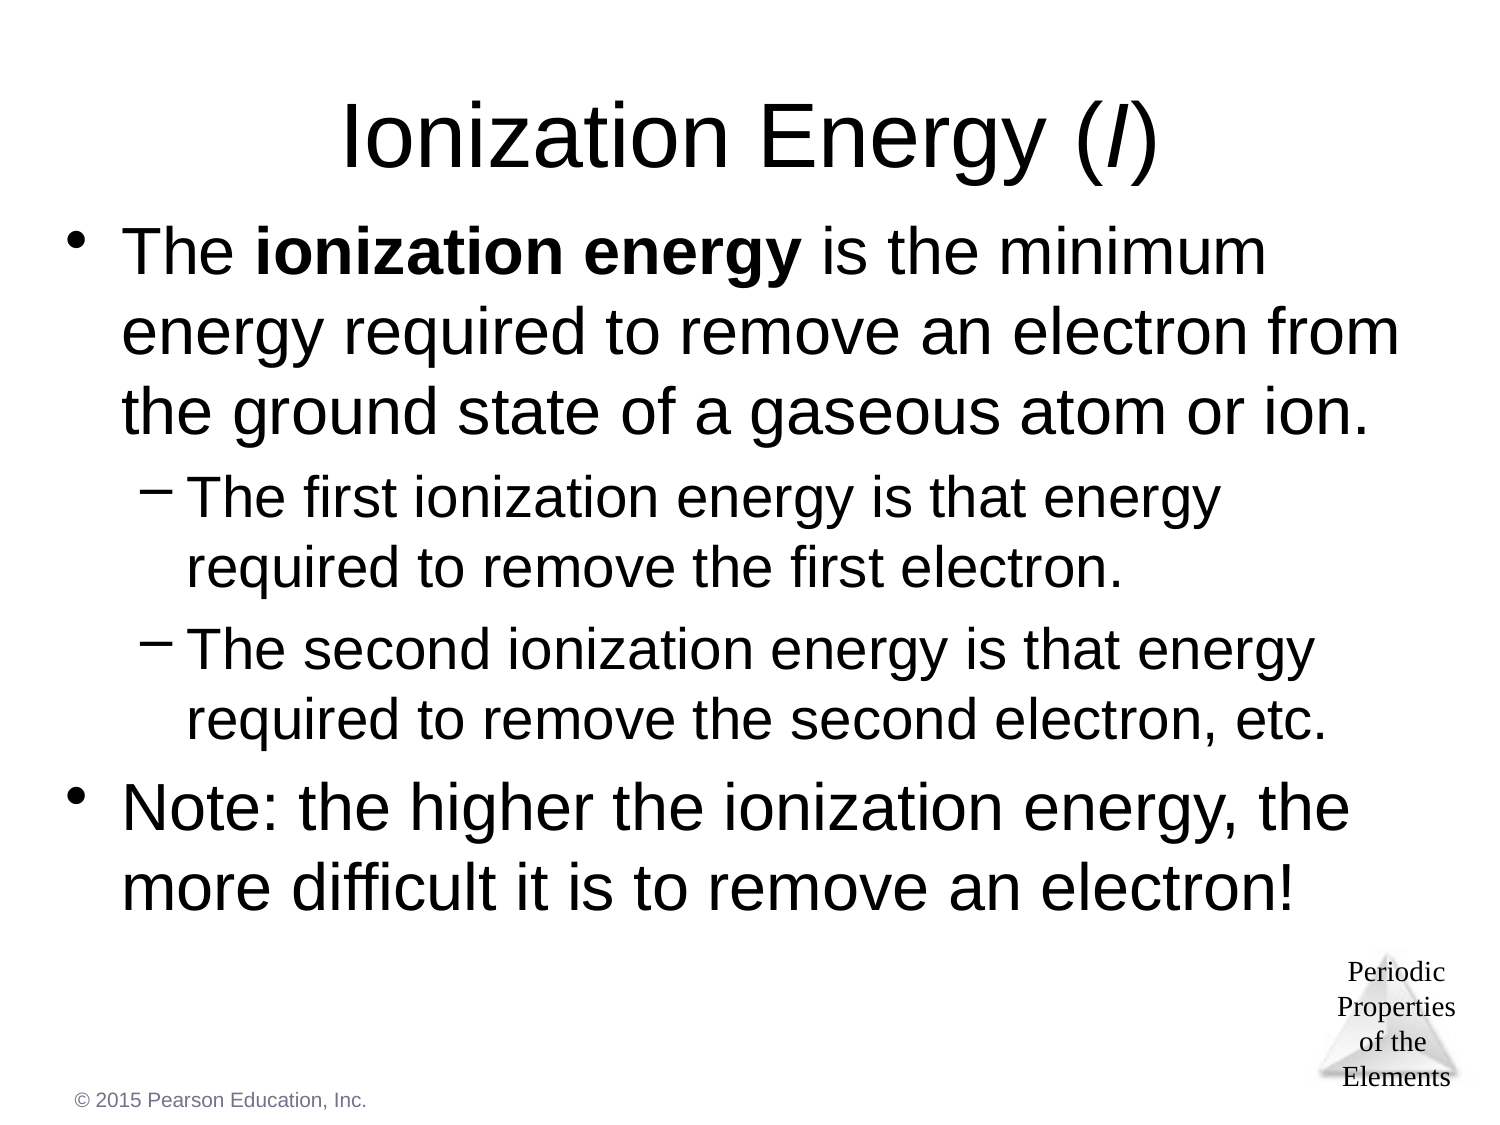

# Ionization Energy (I)
The ionization energy is the minimum energy required to remove an electron from the ground state of a gaseous atom or ion.
The first ionization energy is that energy required to remove the first electron.
The second ionization energy is that energy required to remove the second electron, etc.
Note: the higher the ionization energy, the more difficult it is to remove an electron!